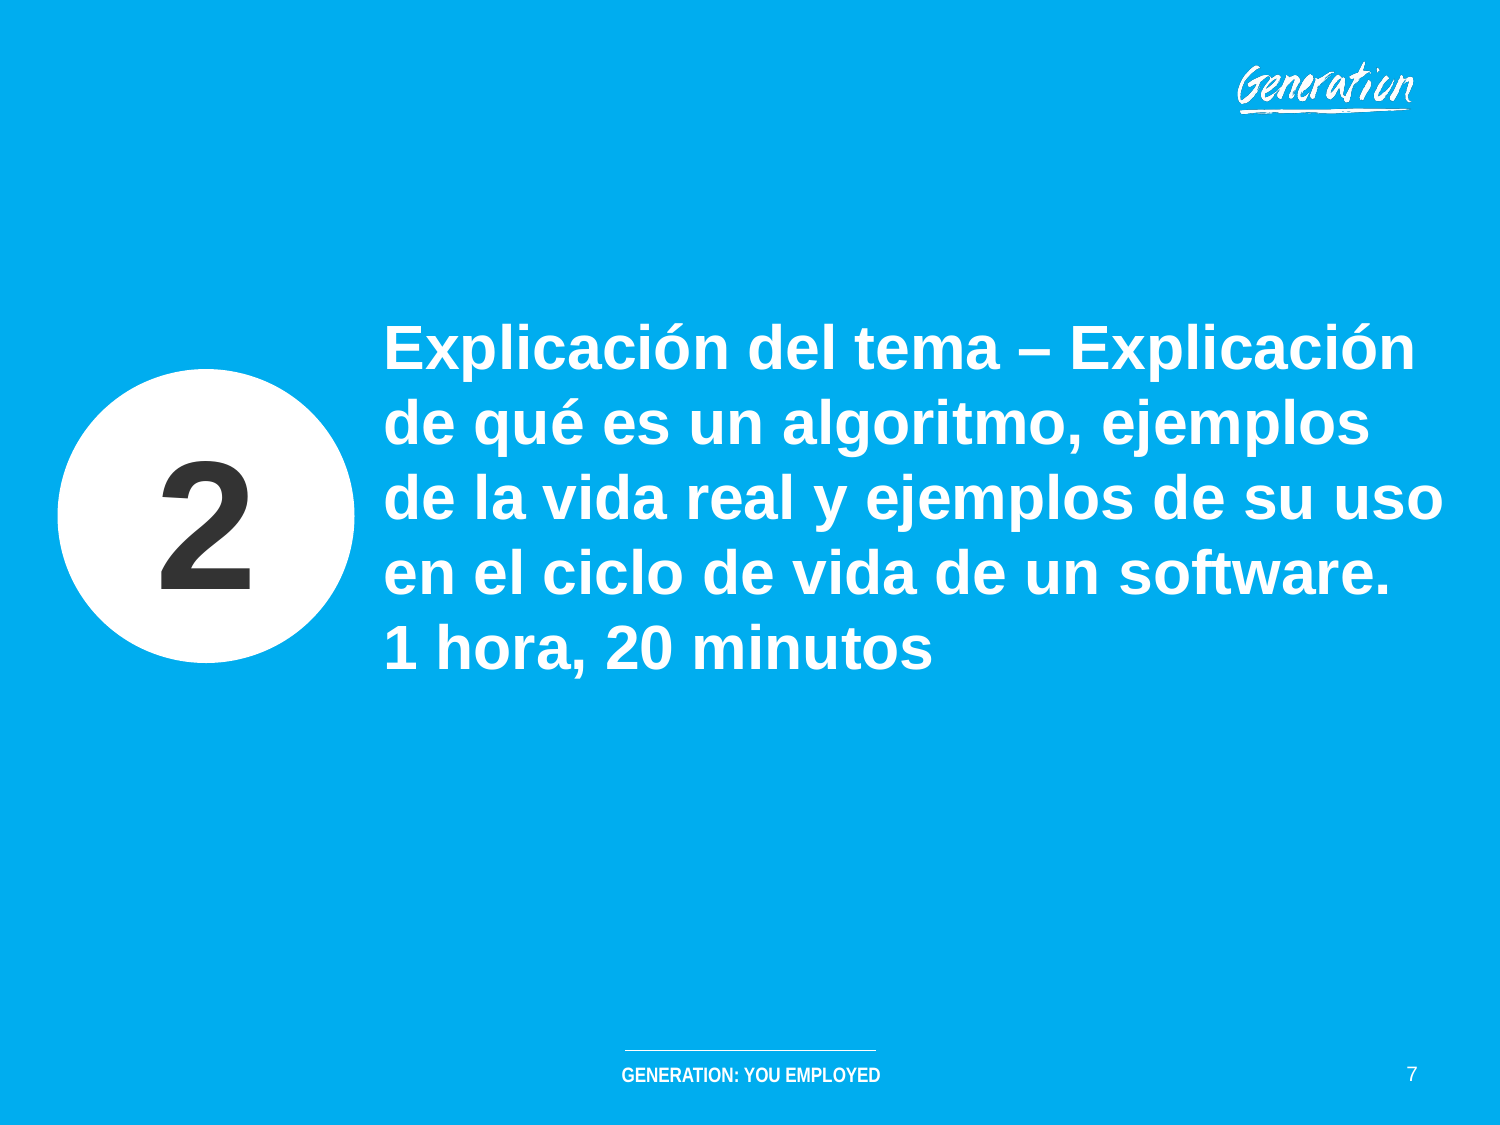

# Explicación del tema – Explicación de qué es un algoritmo, ejemplos de la vida real y ejemplos de su uso en el ciclo de vida de un software. 1 hora, 20 minutos
2